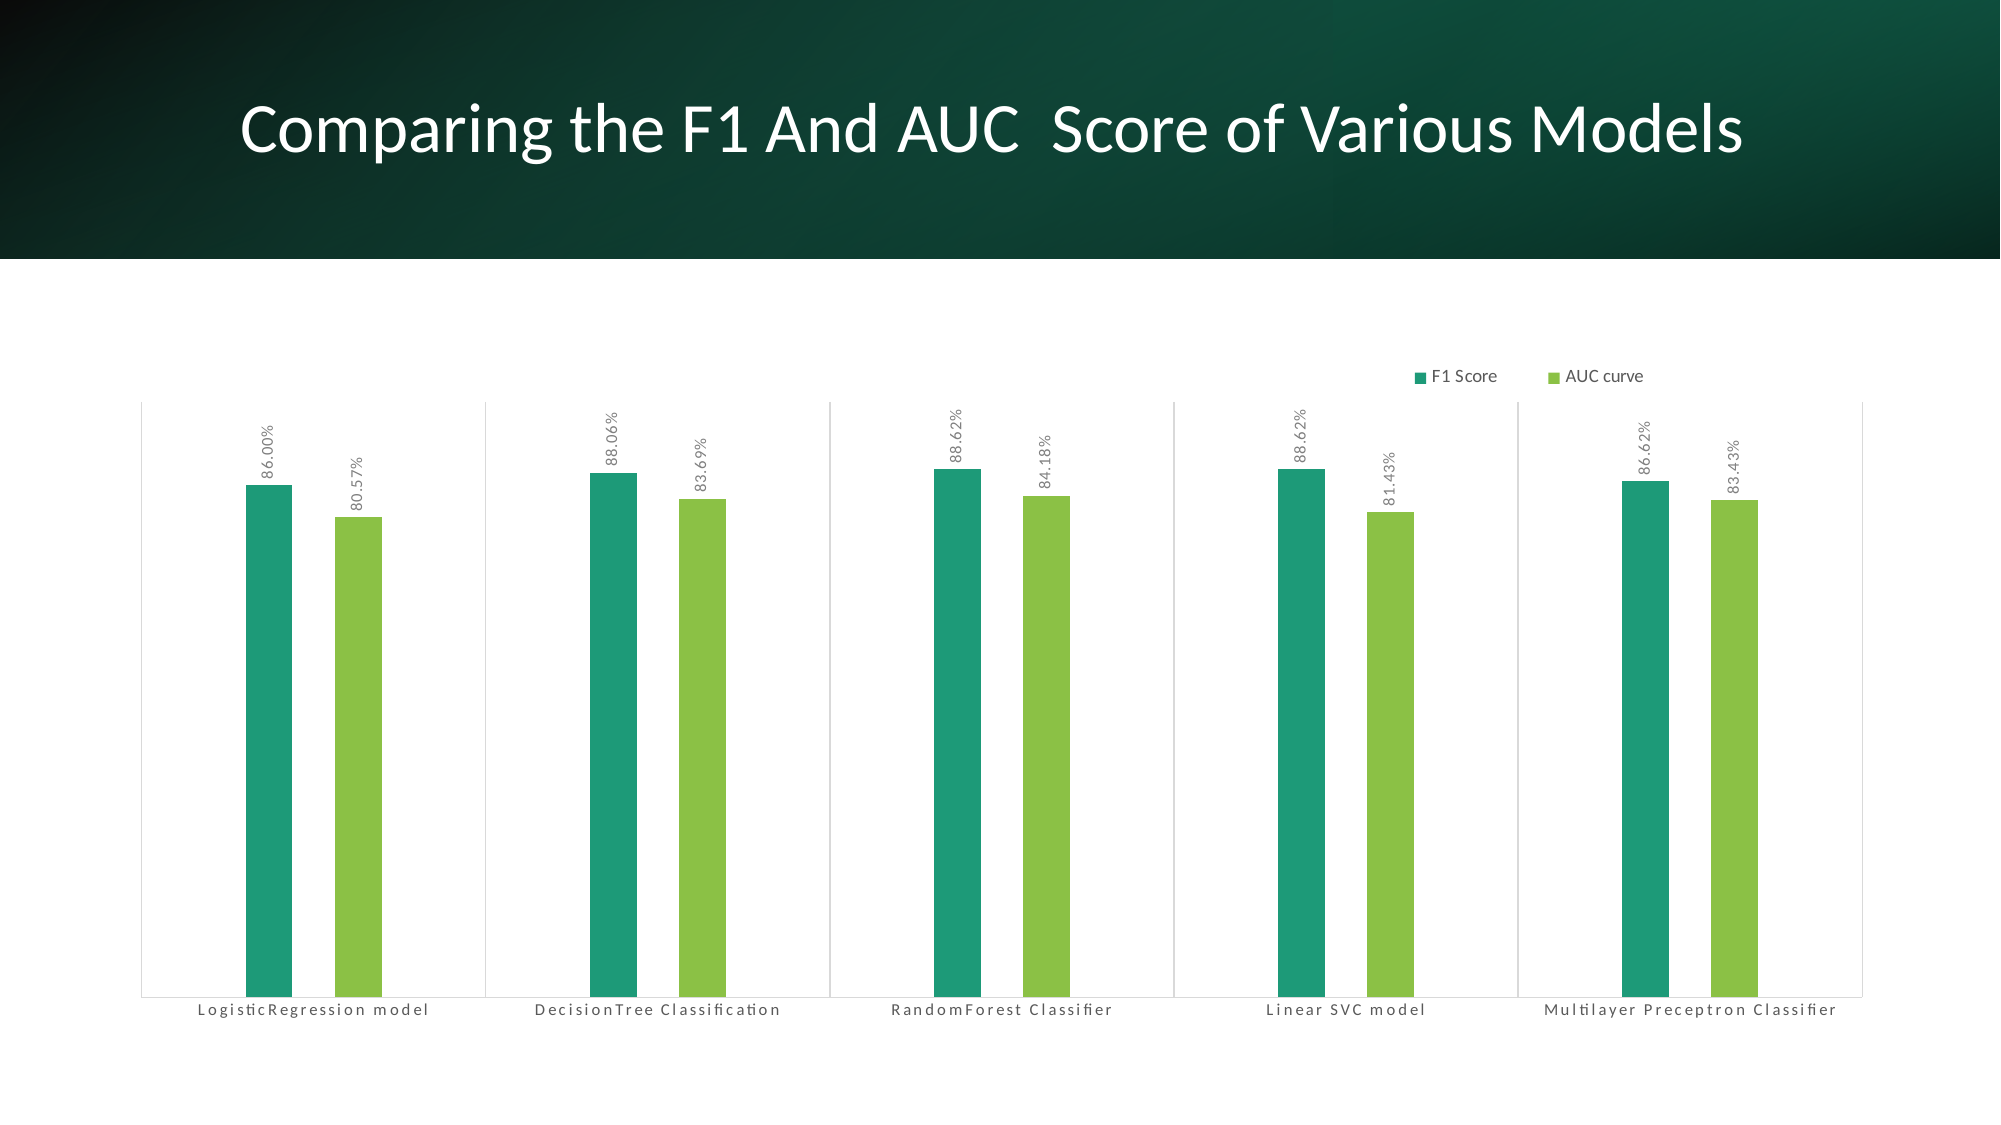

# Comparing the F1 And AUC  Score of Various Models

### Chart

| Category | F1 Score | AUC curve |
|---|---|---|
| LogisticRegression model | 0.860012731485624 | 0.805716553380276 |
| DecisionTree Classification | 0.88055027763199 | 0.836894634934848 |
| RandomForest Classifier | 0.88621818413986 | 0.841760522842374 |
| Linear SVC model | 0.88621818413986 | 0.814256641644813 |
| Multilayer Preceptron Classifier | 0.866175258551537 | 0.834283911781978 |